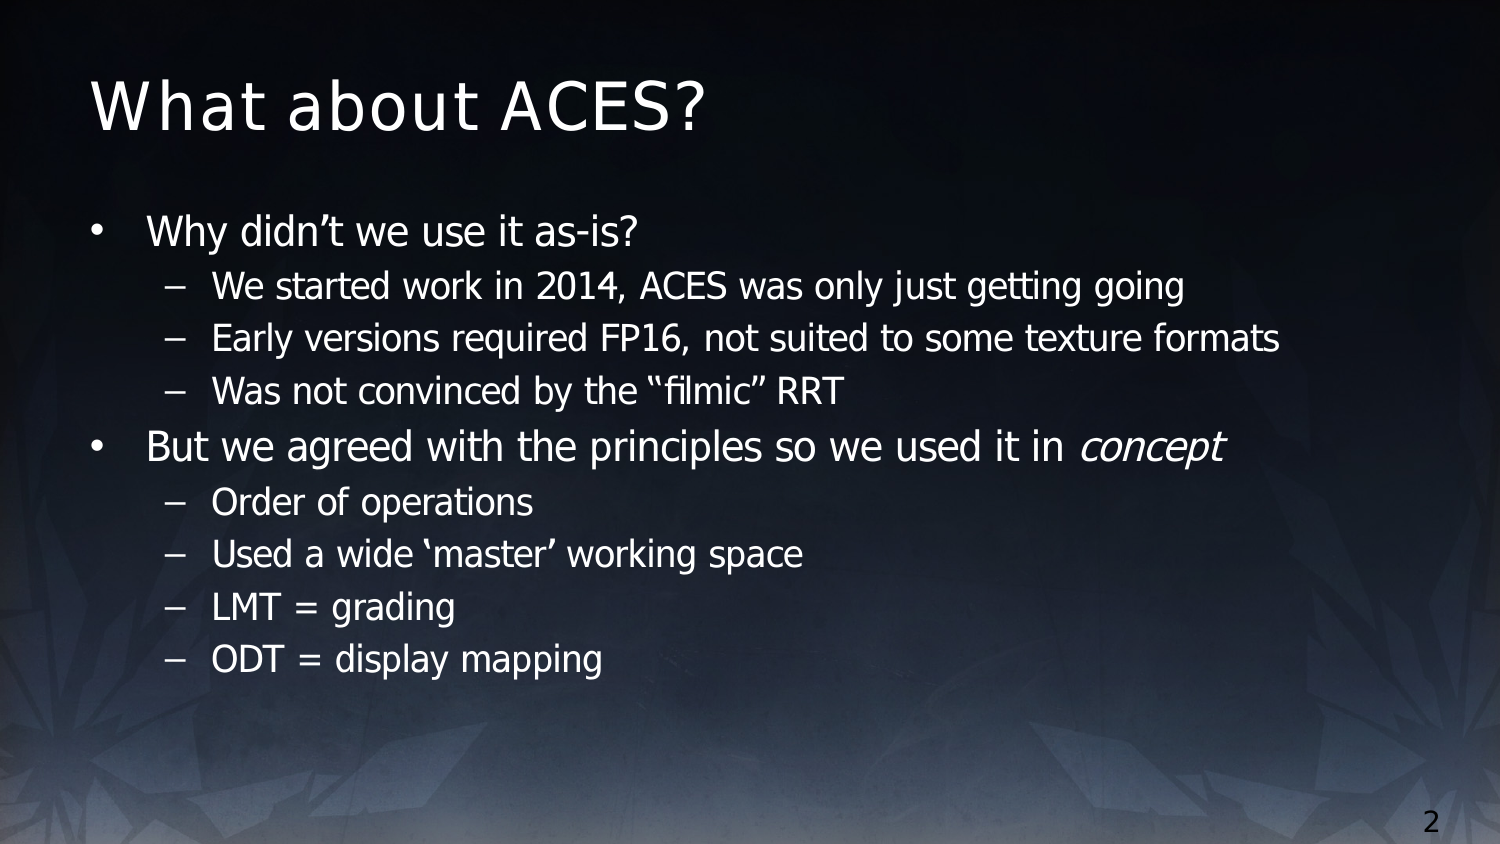

# What about ACES?
Why didn’t we use it as-is?
We started work in 2014, ACES was only just getting going
Early versions required FP16, not suited to some texture formats
Was not convinced by the “filmic” RRT
But we agreed with the principles so we used it in concept
Order of operations
Used a wide ‘master’ working space
LMT = grading
ODT = display mapping
2